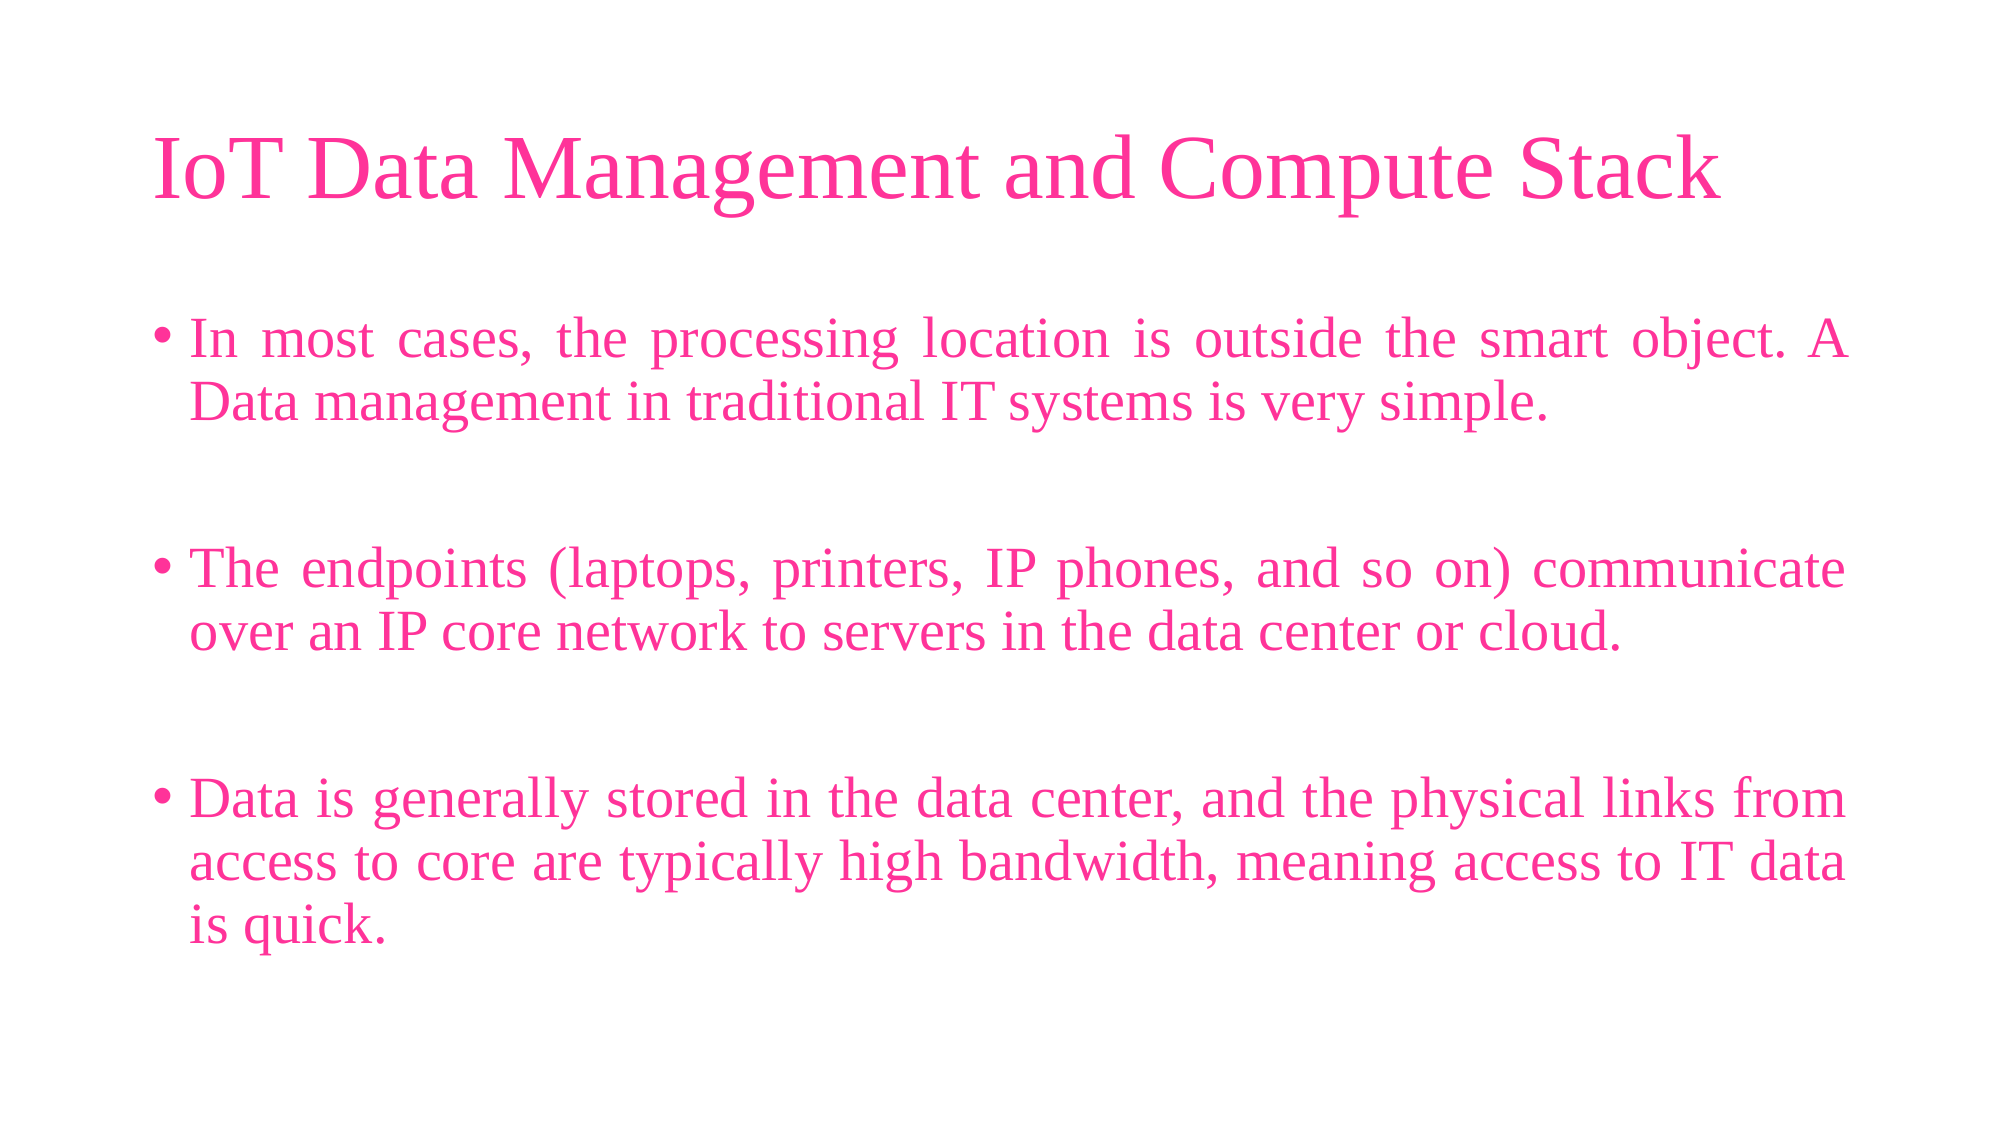

# IoT Data Management and Compute Stack
In most cases, the processing location is outside the smart object. A Data management in traditional IT systems is very simple.

The endpoints (laptops, printers, IP phones, and so on) communicate over an IP core network to servers in the data center or cloud.

Data is generally stored in the data center, and the physical links from access to core are typically high bandwidth, meaning access to IT data is quick.